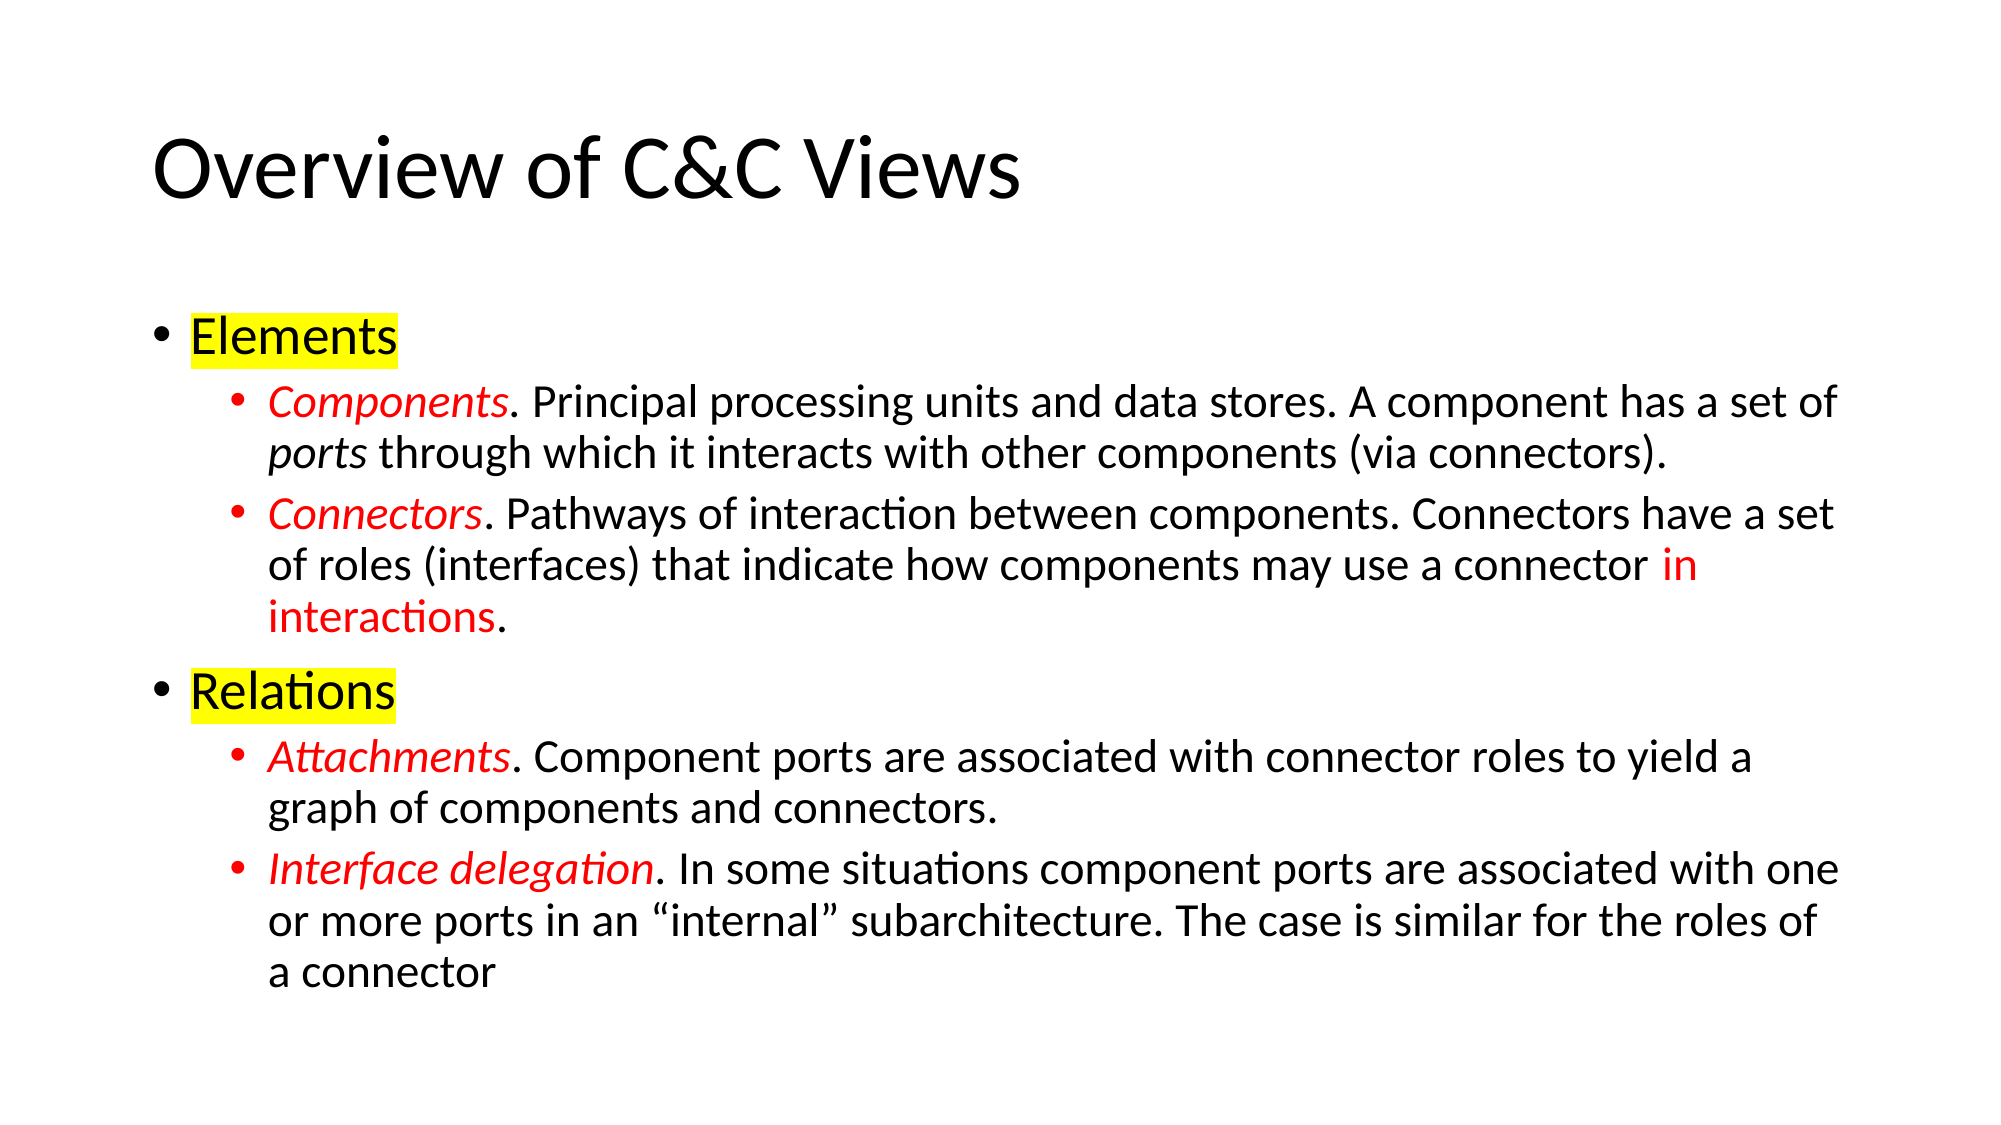

# Overview of C&C Views
Elements
Components. Principal processing units and data stores. A component has a set of ports through which it interacts with other components (via connectors).
Connectors. Pathways of interaction between components. Connectors have a set of roles (interfaces) that indicate how components may use a connector in interactions.
Relations
Attachments. Component ports are associated with connector roles to yield a graph of components and connectors.
Interface delegation. In some situations component ports are associated with one or more ports in an “internal” subarchitecture. The case is similar for the roles of a connector